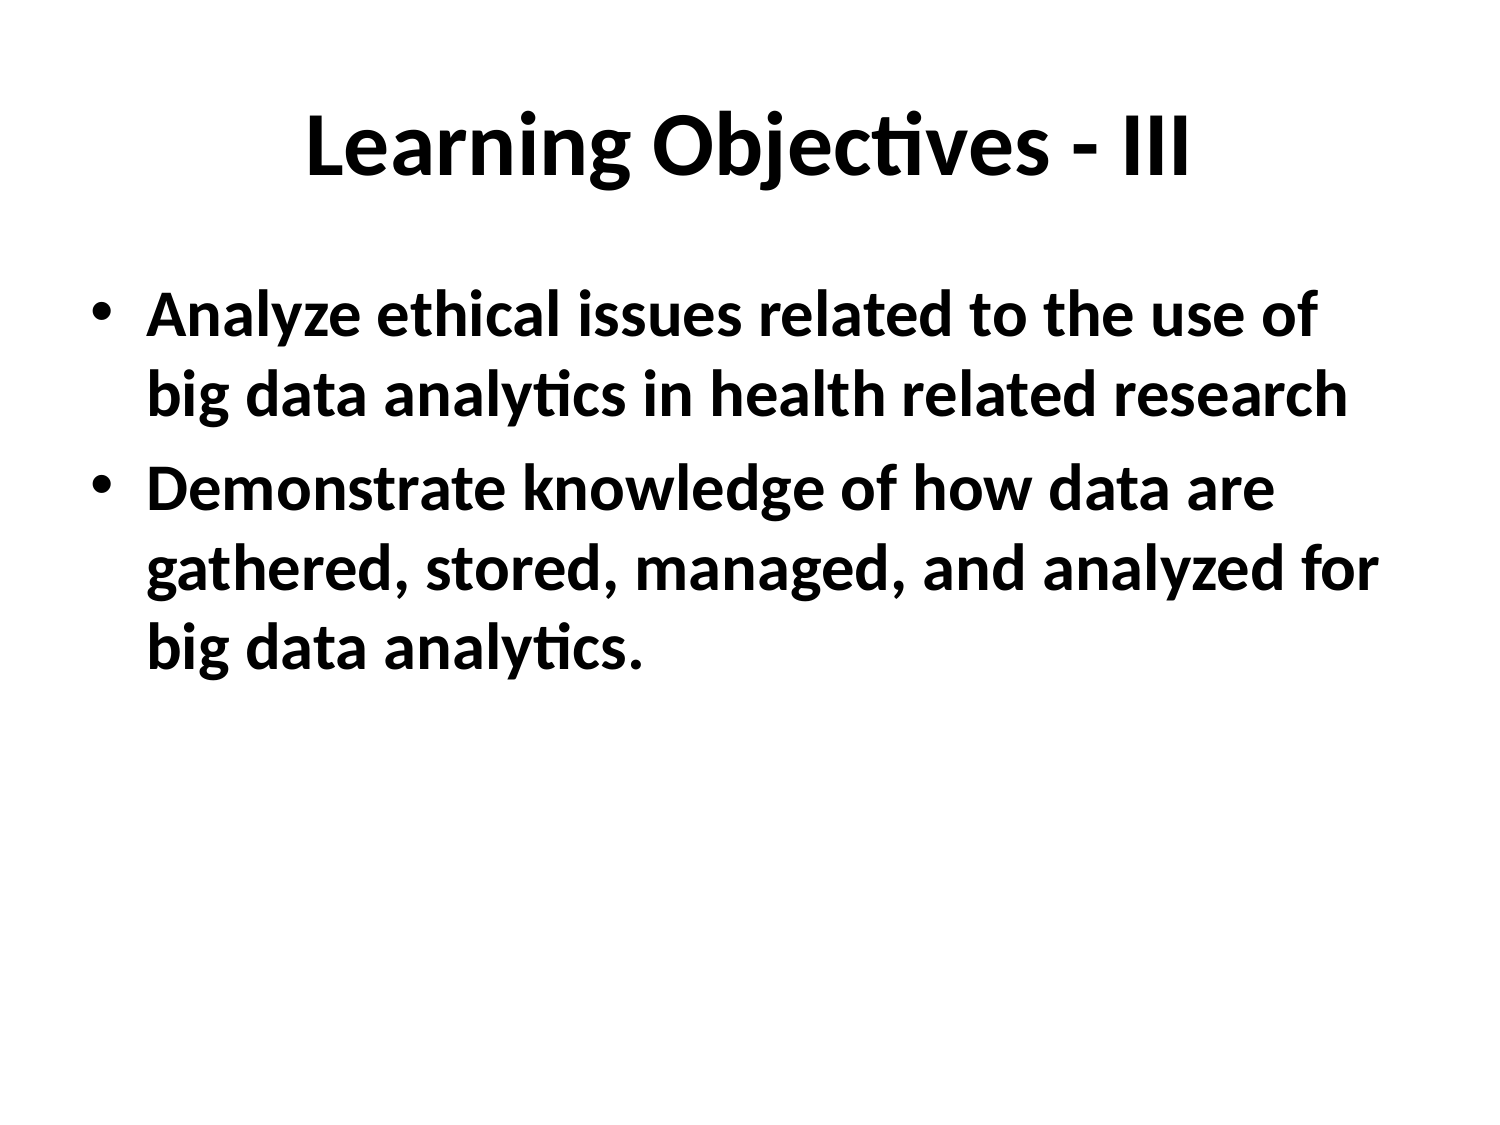

# Learning Objectives - III
Analyze ethical issues related to the use of big data analytics in health related research
Demonstrate knowledge of how data are gathered, stored, managed, and analyzed for big data analytics.